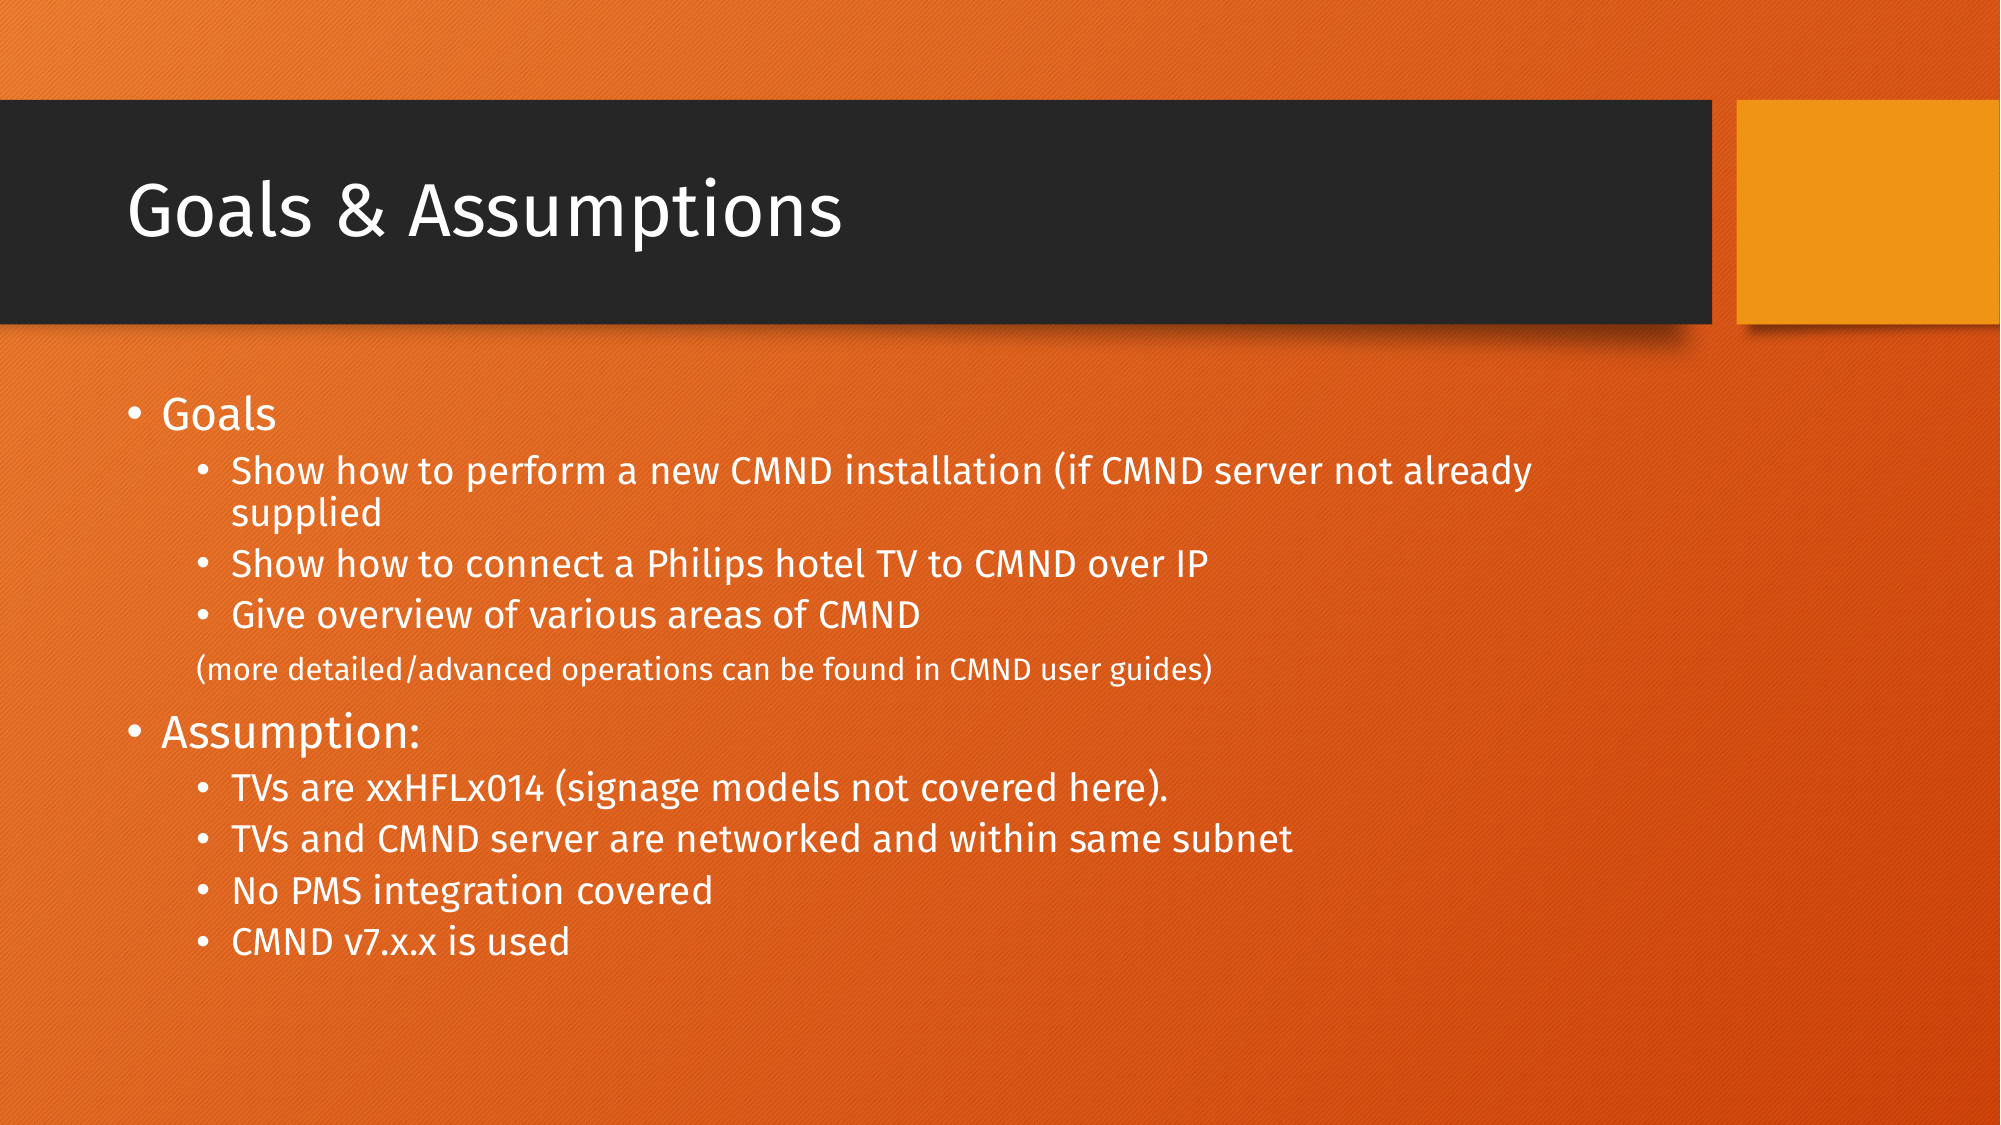

# Goals & Assumptions
Goals
Show how to perform a new CMND installation (if CMND server not already supplied
Show how to connect a Philips hotel TV to CMND over IP
Give overview of various areas of CMND
	(more detailed/advanced operations can be found in CMND user guides)
Assumption:
TVs are xxHFLx014 (signage models not covered here).
TVs and CMND server are networked and within same subnet
No PMS integration covered
CMND v7.x.x is used